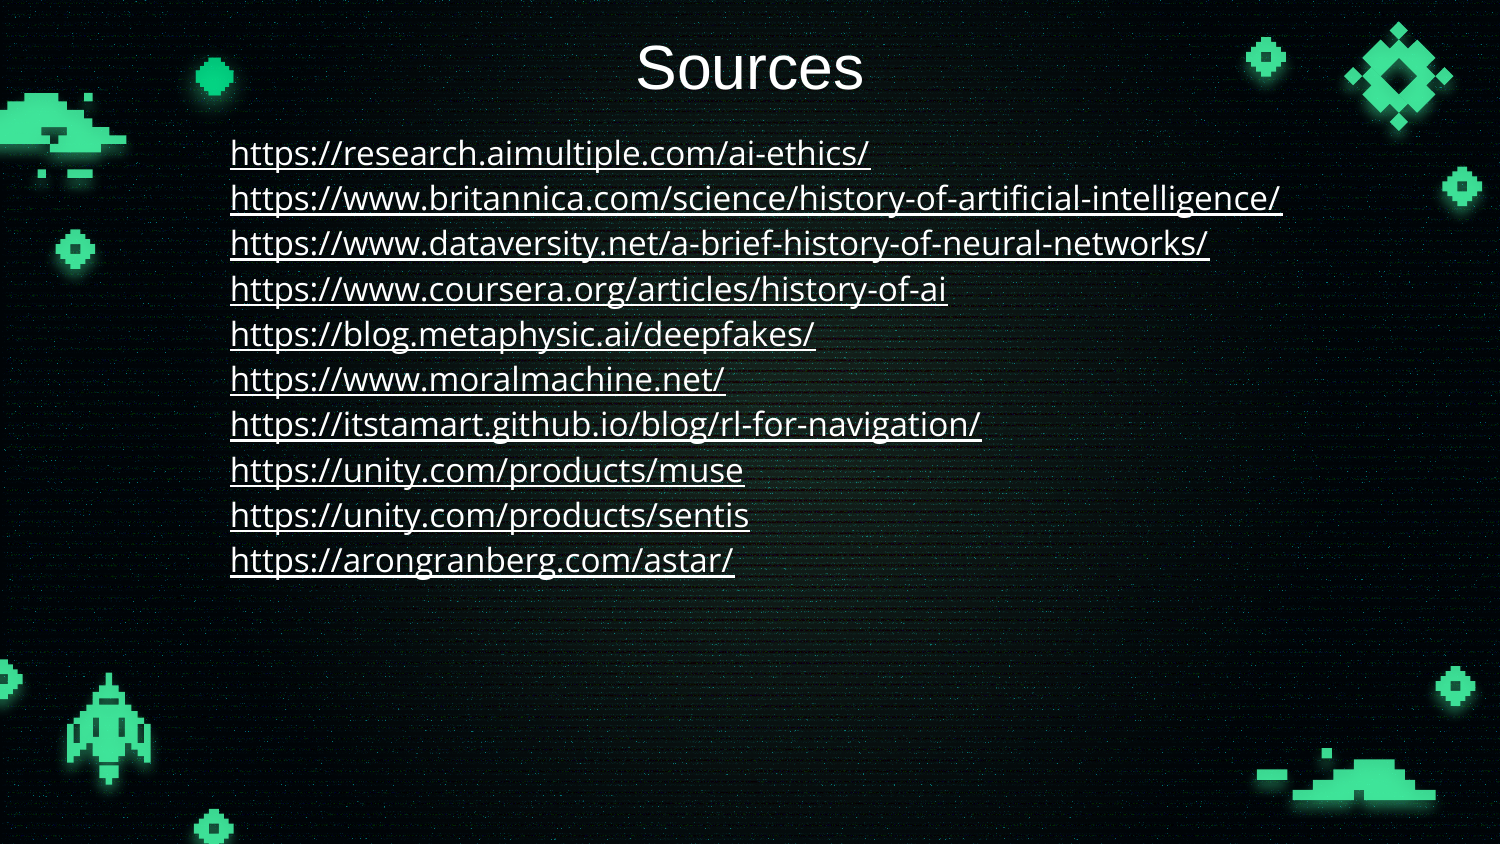

# Sources
https://research.aimultiple.com/ai-ethics/
https://www.britannica.com/science/history-of-artificial-intelligence/
https://www.dataversity.net/a-brief-history-of-neural-networks/
https://www.coursera.org/articles/history-of-ai
https://blog.metaphysic.ai/deepfakes/
https://www.moralmachine.net/
https://itstamart.github.io/blog/rl-for-navigation/
https://unity.com/products/muse
https://unity.com/products/sentis
https://arongranberg.com/astar/